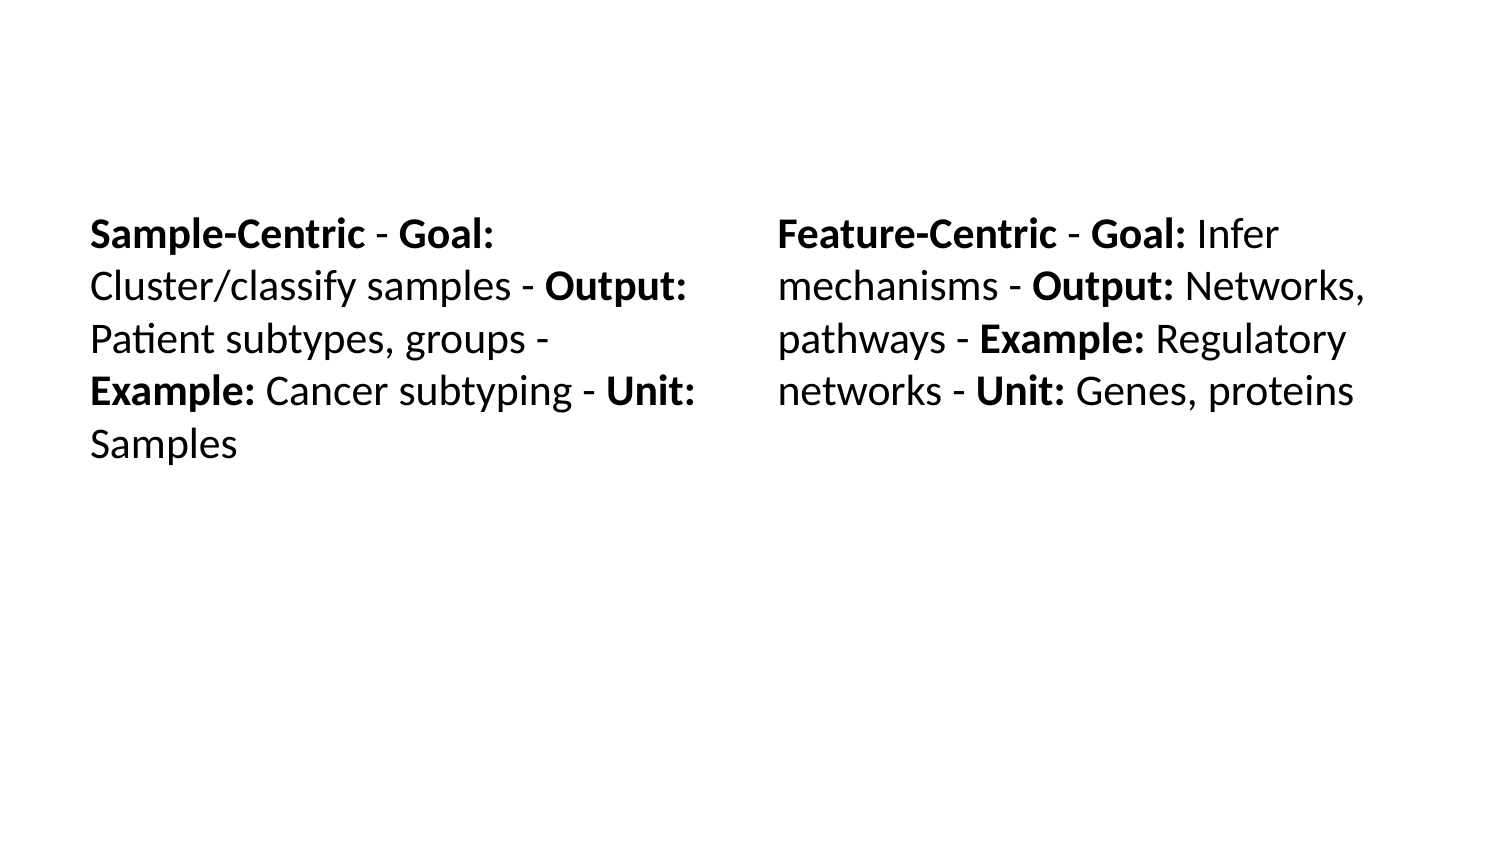

Sample-Centric - Goal: Cluster/classify samples - Output: Patient subtypes, groups - Example: Cancer subtyping - Unit: Samples
Feature-Centric - Goal: Infer mechanisms - Output: Networks, pathways - Example: Regulatory networks - Unit: Genes, proteins